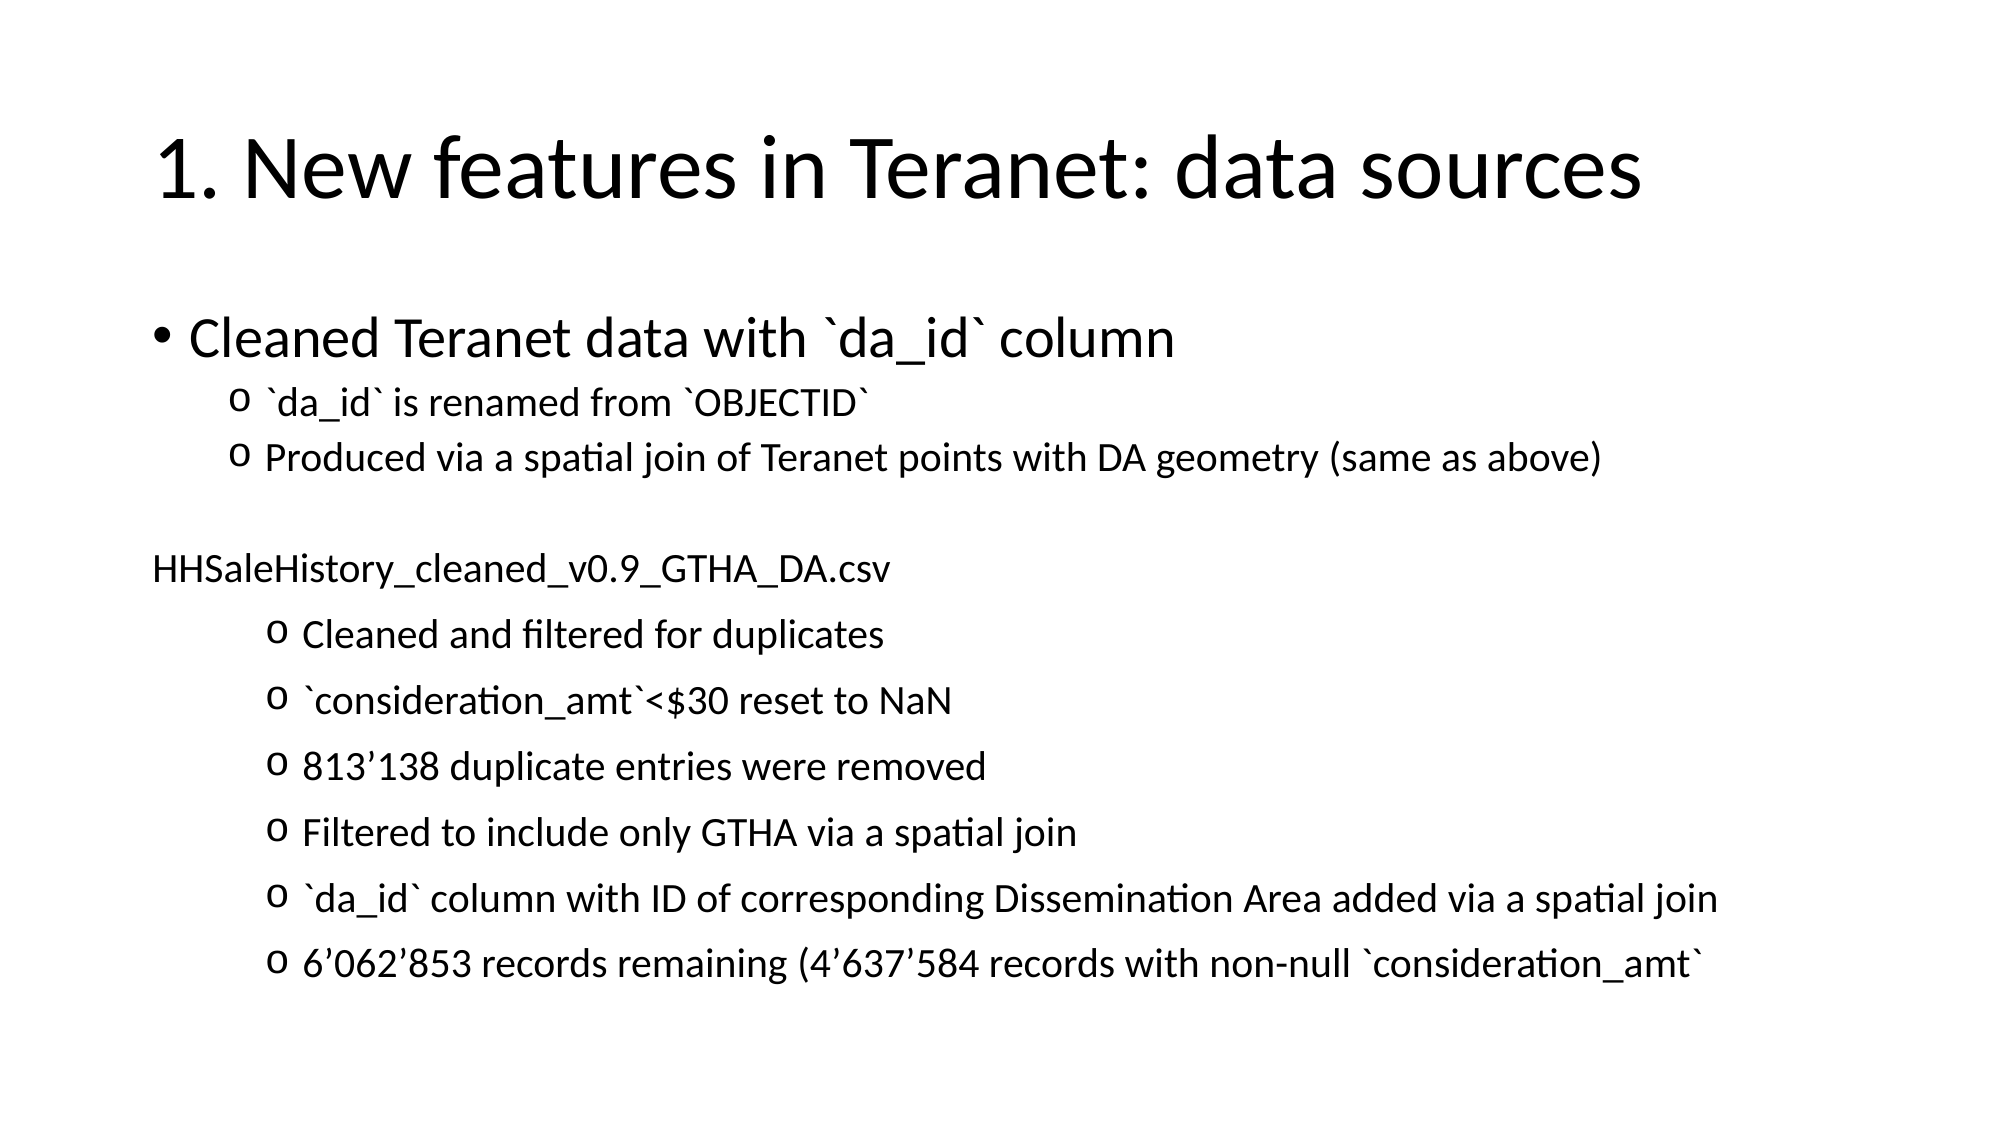

# 1. New features in Teranet: data sources
Cleaned Teranet data with `da_id` column
`da_id` is renamed from `OBJECTID`
Produced via a spatial join of Teranet points with DA geometry (same as above)

HHSaleHistory_cleaned_v0.9_GTHA_DA.csv
Cleaned and filtered for duplicates
`consideration_amt`<$30 reset to NaN
813’138 duplicate entries were removed
Filtered to include only GTHA via a spatial join
`da_id` column with ID of corresponding Dissemination Area added via a spatial join
6’062’853 records remaining (4’637’584 records with non-null `consideration_amt`